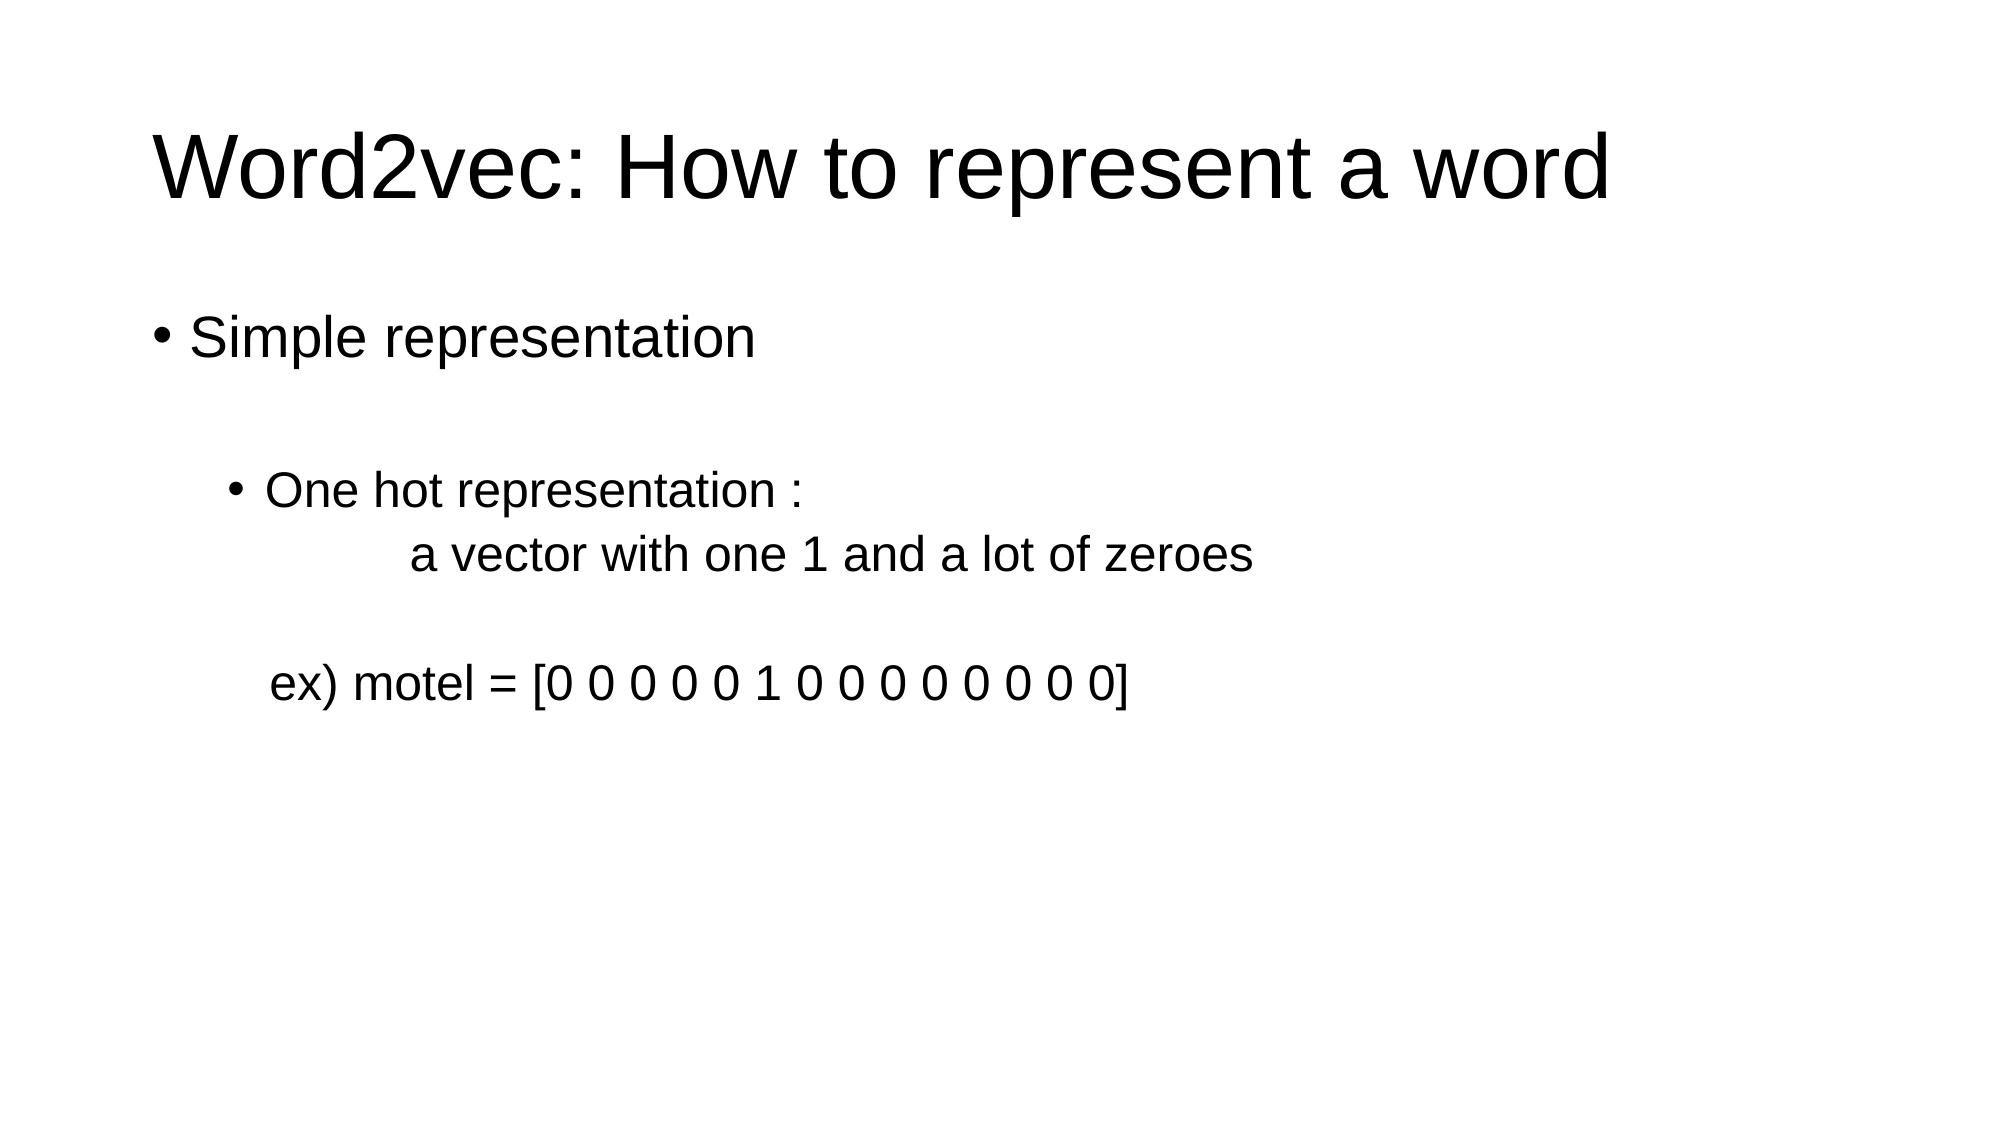

# Word2vec: How to represent a word
Simple representation

One hot representation :
             a vector with one 1 and a lot of zeroes

   ex) motel = [0 0 0 0 0 1 0 0 0 0 0 0 0 0]